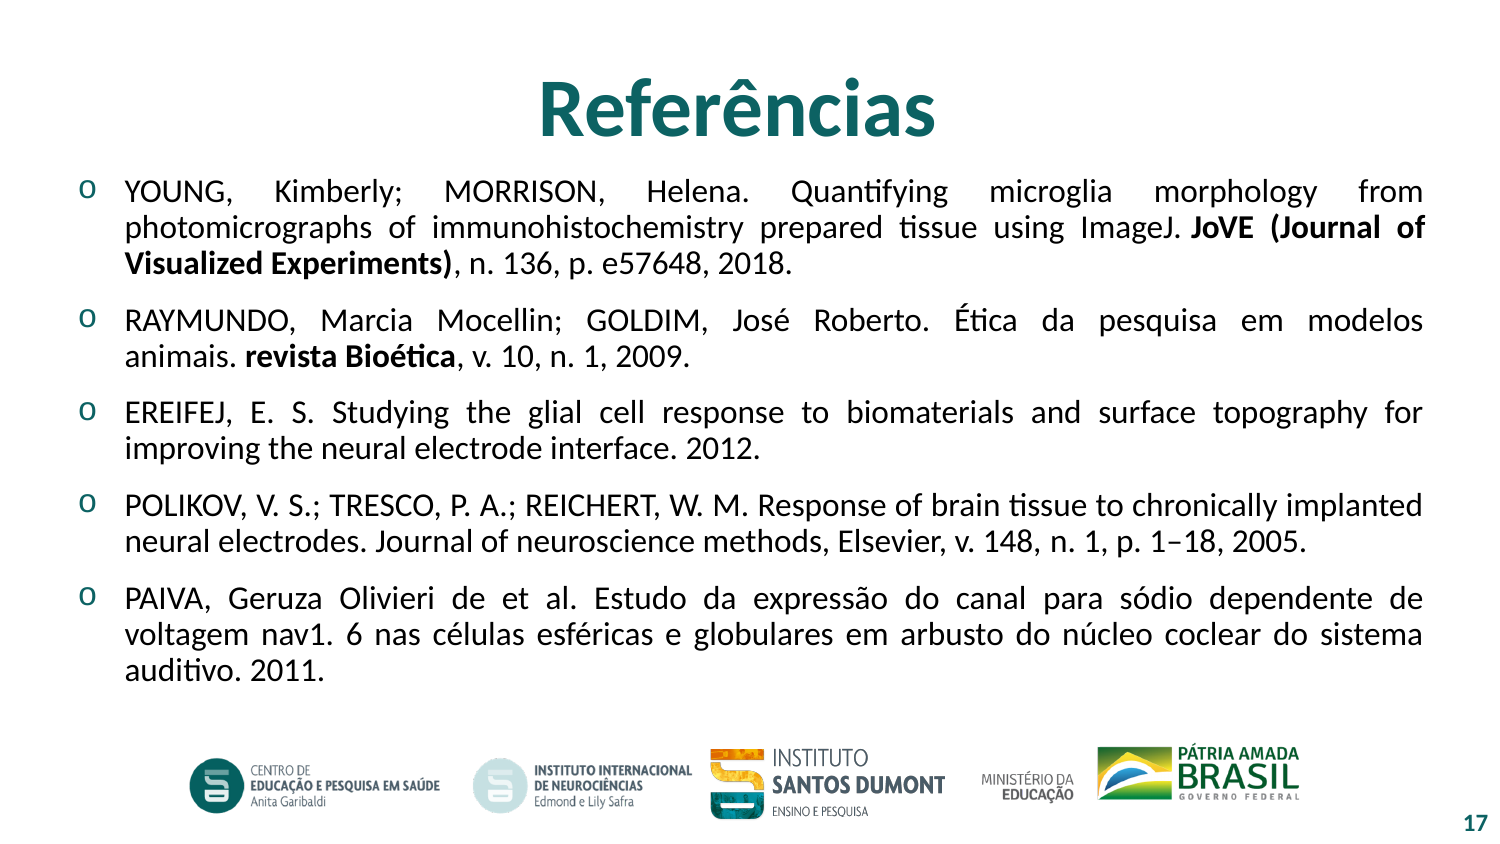

# Referências
YOUNG, Kimberly; MORRISON, Helena. Quantifying microglia morphology from photomicrographs of immunohistochemistry prepared tissue using ImageJ. JoVE (Journal of Visualized Experiments), n. 136, p. e57648, 2018.
RAYMUNDO, Marcia Mocellin; GOLDIM, José Roberto. Ética da pesquisa em modelos animais. revista Bioética, v. 10, n. 1, 2009.
EREIFEJ, E. S. Studying the glial cell response to biomaterials and surface topography for improving the neural electrode interface. 2012.
POLIKOV, V. S.; TRESCO, P. A.; REICHERT, W. M. Response of brain tissue to chronically implanted neural electrodes. Journal of neuroscience methods, Elsevier, v. 148, n. 1, p. 1–18, 2005.
PAIVA, Geruza Olivieri de et al. Estudo da expressão do canal para sódio dependente de voltagem nav1. 6 nas células esféricas e globulares em arbusto do núcleo coclear do sistema auditivo. 2011.
17